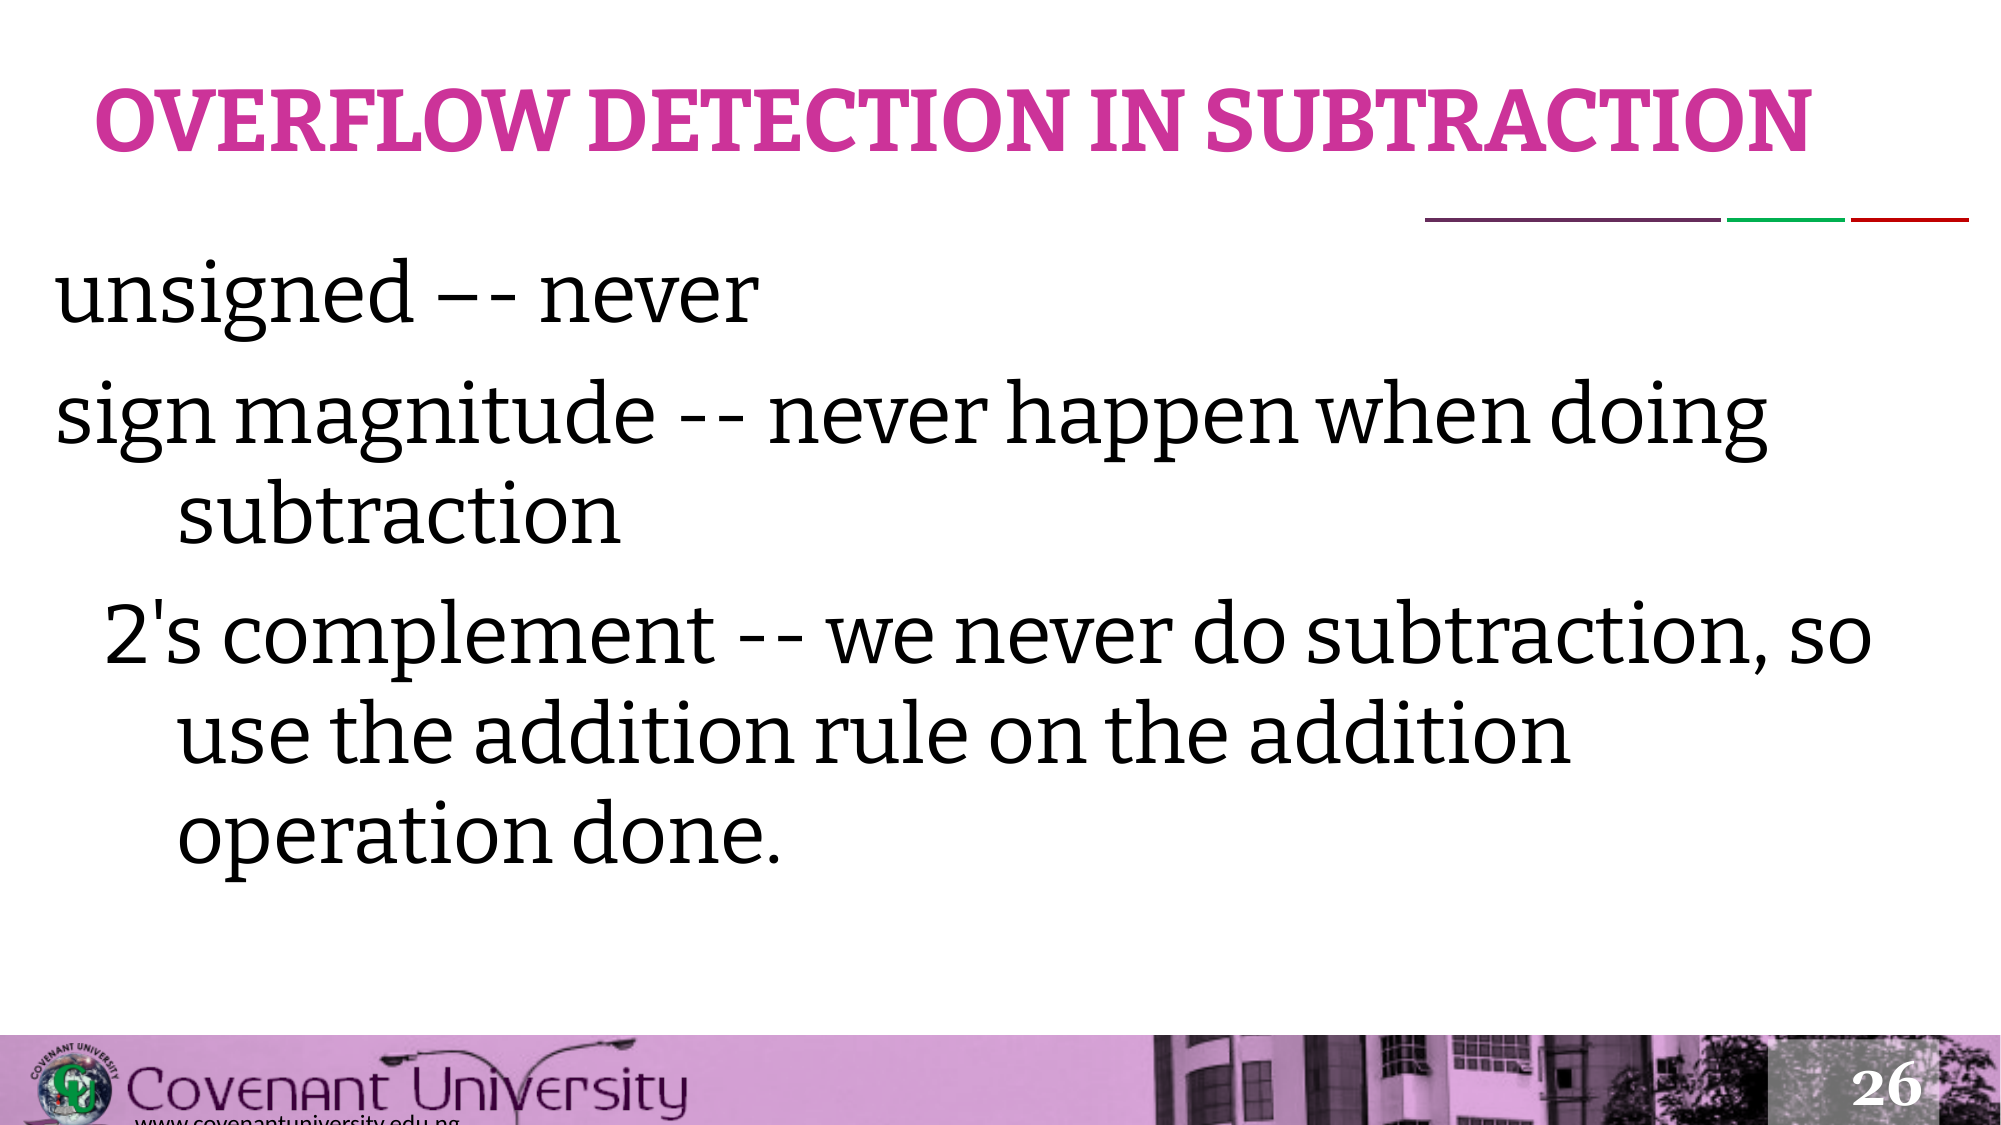

# OVERFLOW DETECTION IN SUBTRACTION
unsigned –- never
sign magnitude -- never happen when doing subtraction
   2's complement -- we never do subtraction, so use the addition rule on the addition operation done.